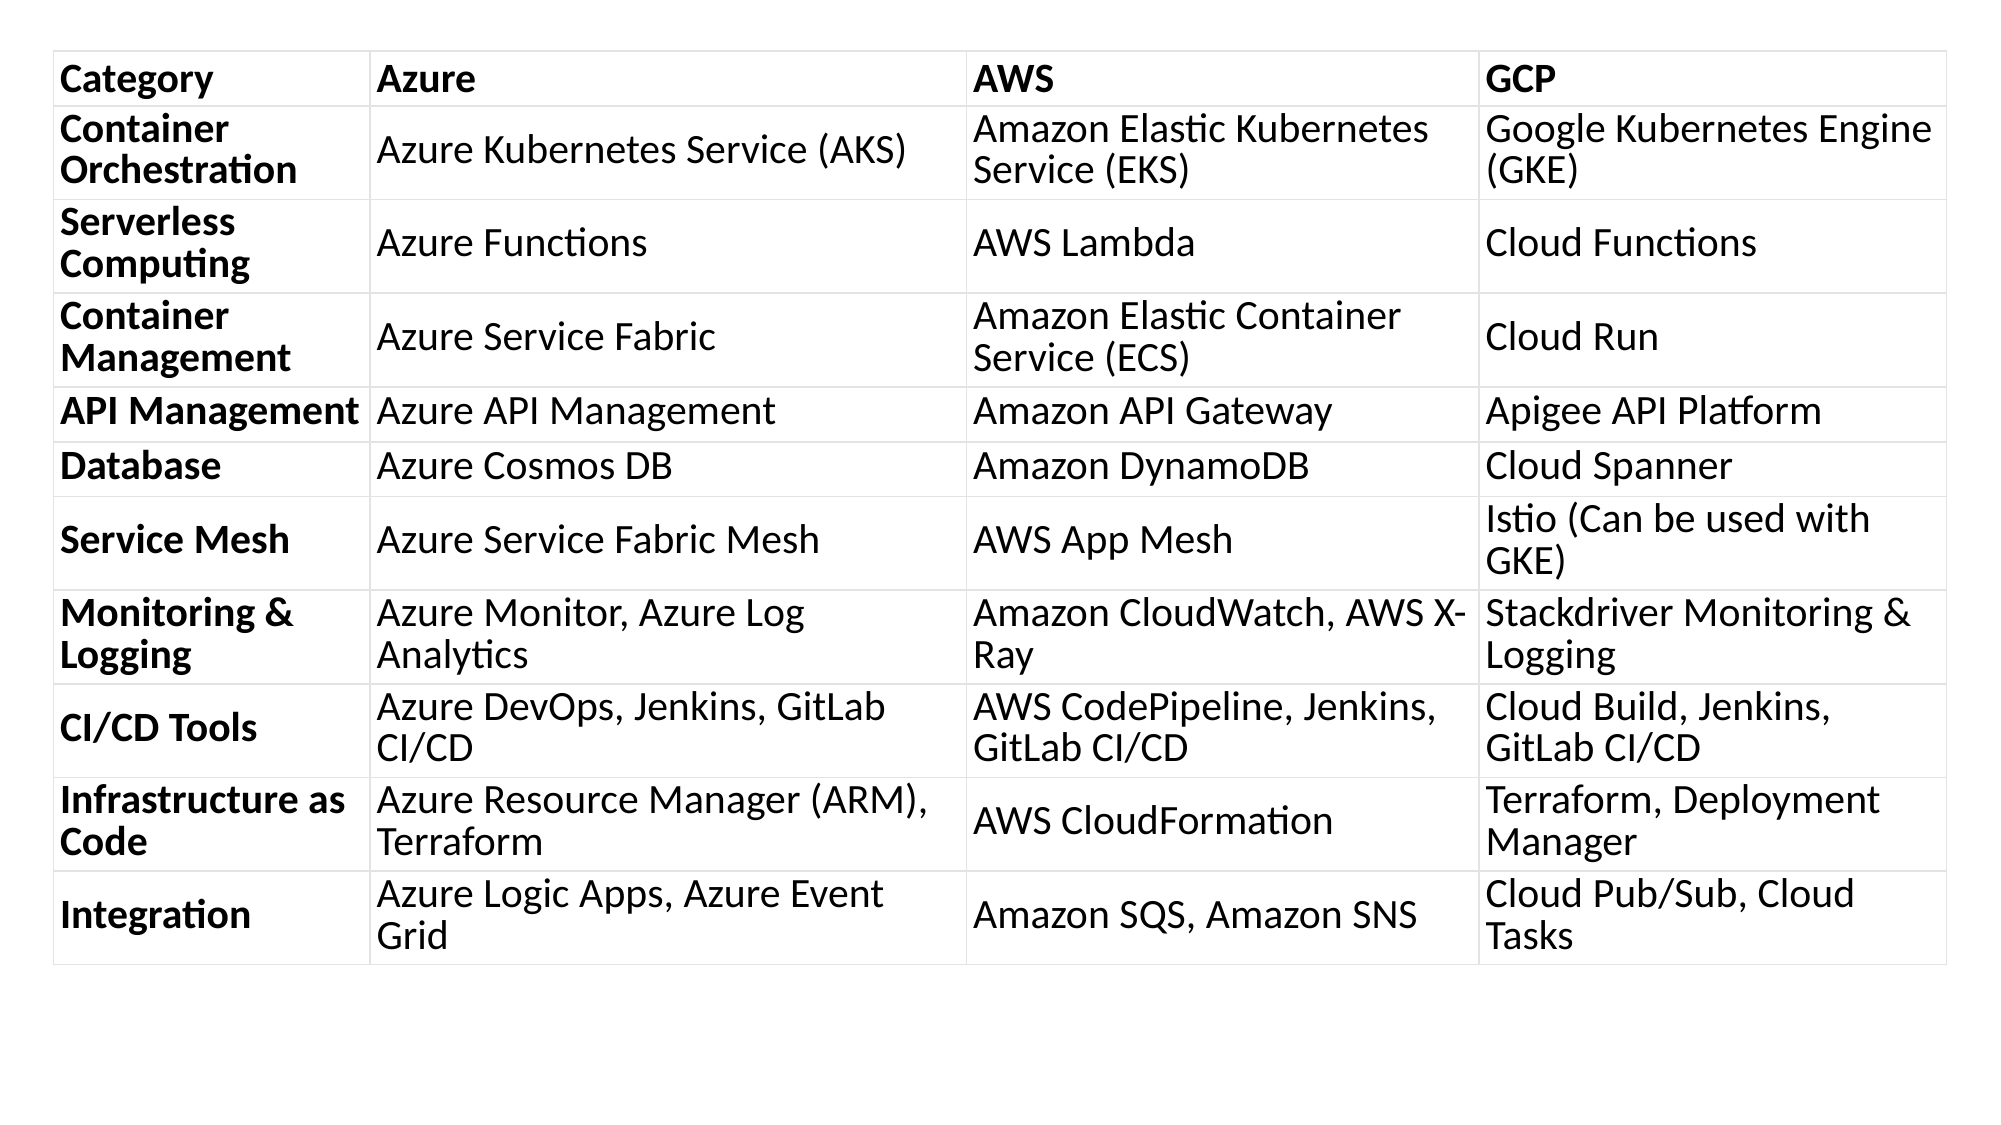

| Category | Azure | AWS | GCP |
| --- | --- | --- | --- |
| Container Orchestration | Azure Kubernetes Service (AKS) | Amazon Elastic Kubernetes Service (EKS) | Google Kubernetes Engine (GKE) |
| Serverless Computing | Azure Functions | AWS Lambda | Cloud Functions |
| Container Management | Azure Service Fabric | Amazon Elastic Container Service (ECS) | Cloud Run |
| API Management | Azure API Management | Amazon API Gateway | Apigee API Platform |
| Database | Azure Cosmos DB | Amazon DynamoDB | Cloud Spanner |
| Service Mesh | Azure Service Fabric Mesh | AWS App Mesh | Istio (Can be used with GKE) |
| Monitoring & Logging | Azure Monitor, Azure Log Analytics | Amazon CloudWatch, AWS X-Ray | Stackdriver Monitoring & Logging |
| CI/CD Tools | Azure DevOps, Jenkins, GitLab CI/CD | AWS CodePipeline, Jenkins, GitLab CI/CD | Cloud Build, Jenkins, GitLab CI/CD |
| Infrastructure as Code | Azure Resource Manager (ARM), Terraform | AWS CloudFormation | Terraform, Deployment Manager |
| Integration | Azure Logic Apps, Azure Event Grid | Amazon SQS, Amazon SNS | Cloud Pub/Sub, Cloud Tasks |